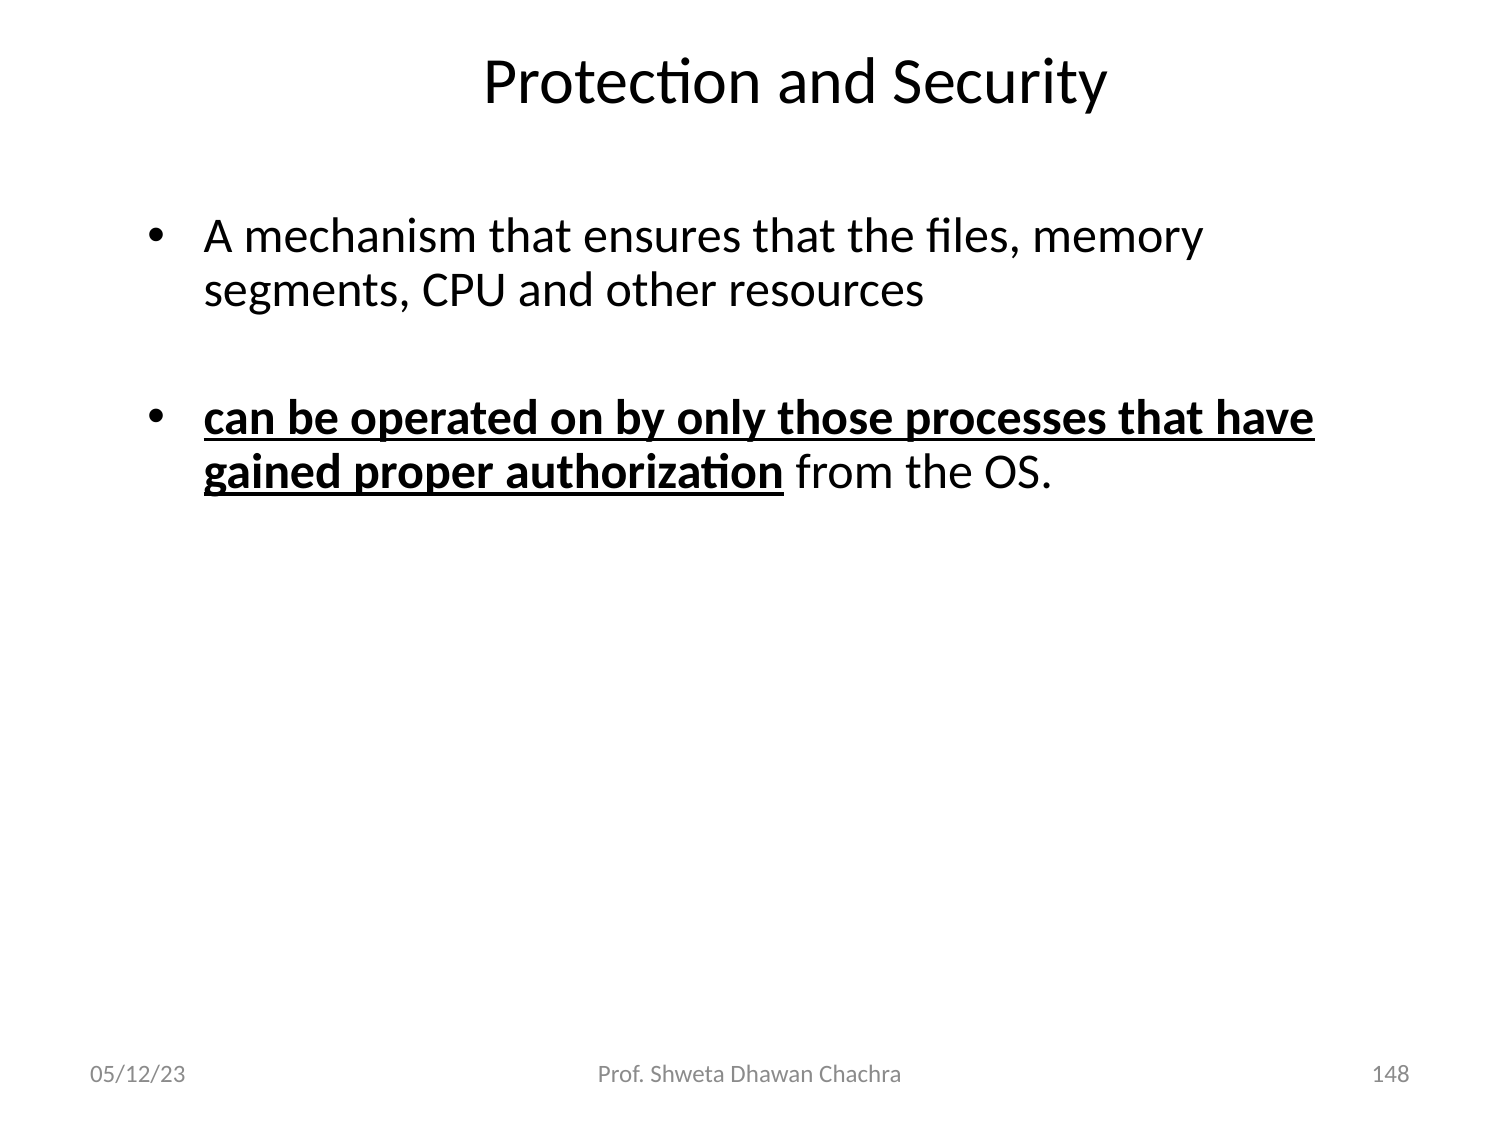

Protection and Security
A mechanism that ensures that the files, memory segments, CPU and other resources

can be operated on by only those processes that have gained proper authorization from the OS.
05/12/23
Prof. Shweta Dhawan Chachra
148